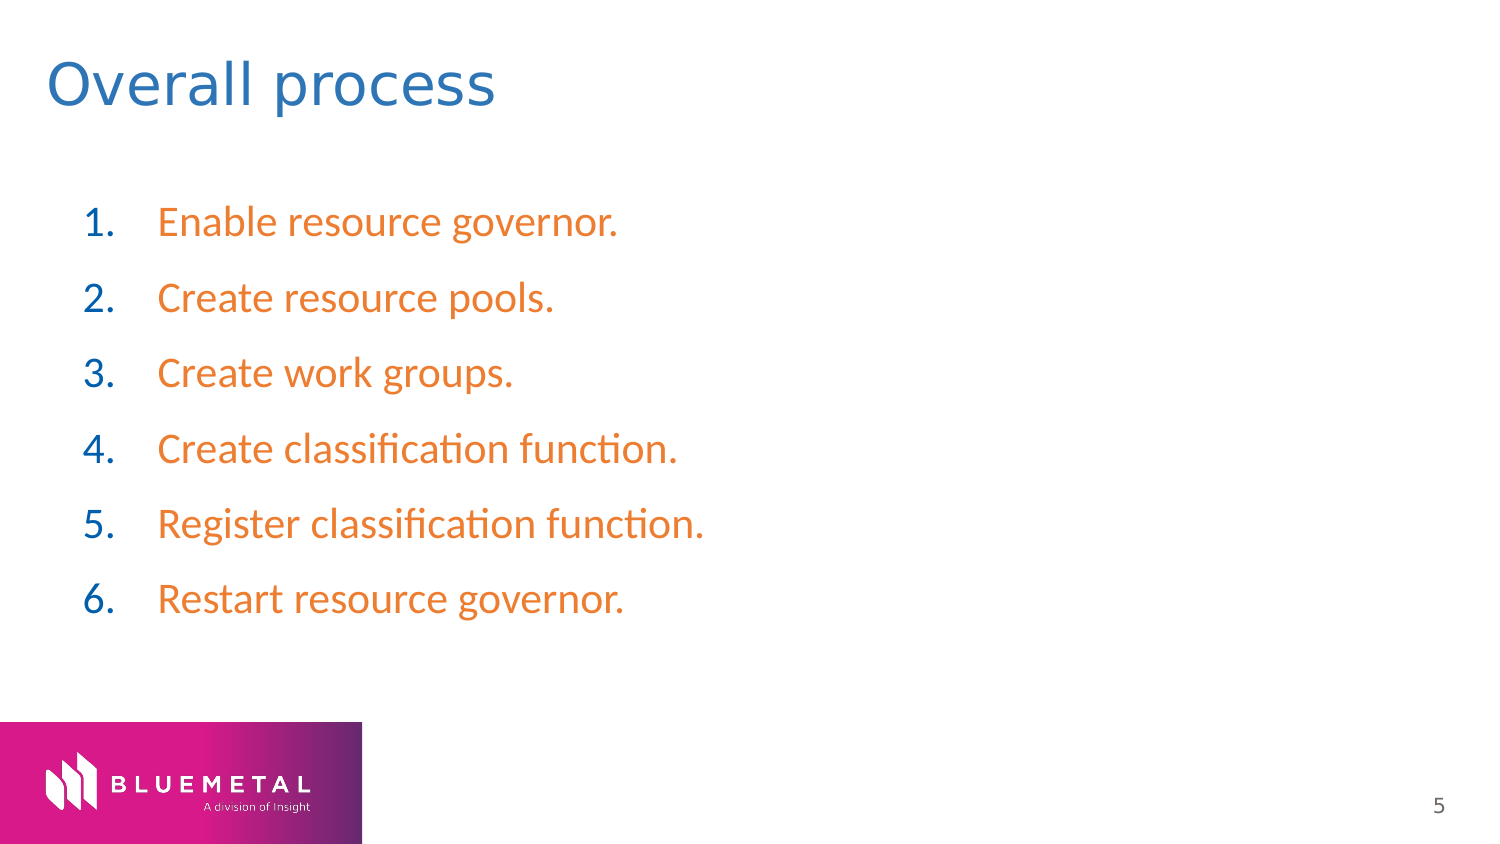

# Overall process
Enable resource governor.
Create resource pools.
Create work groups.
Create classification function.
Register classification function.
Restart resource governor.